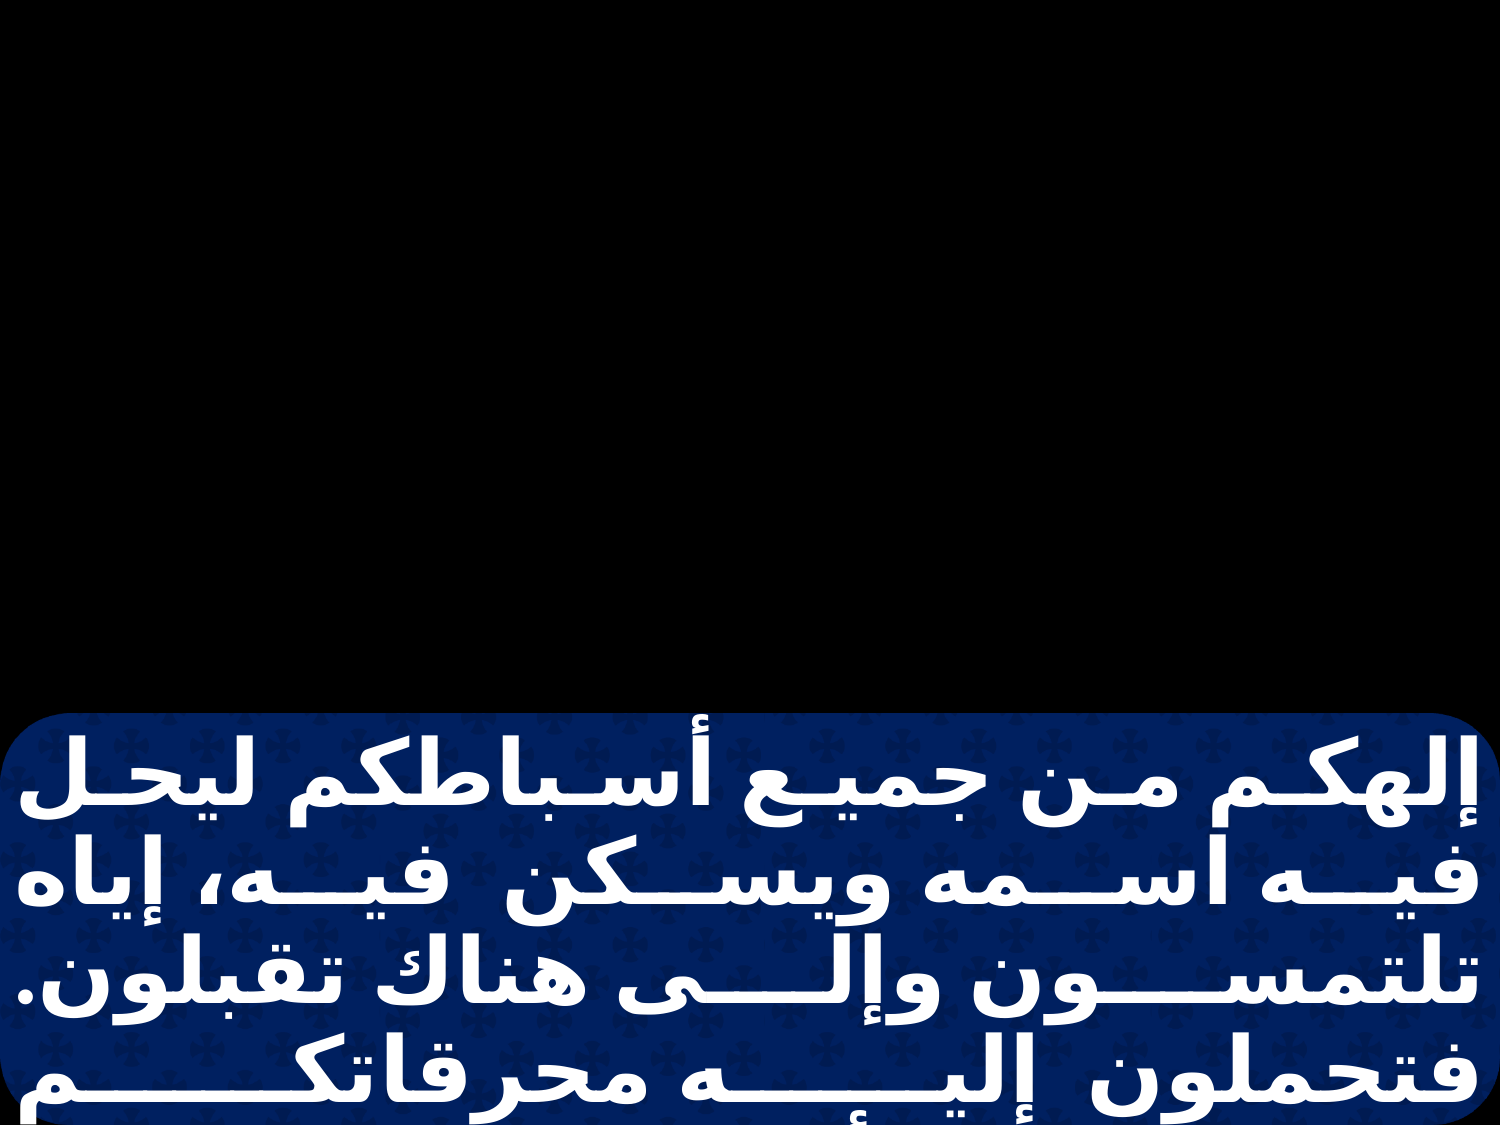

إلهكم من جميع أسباطكم ليحل فيه اسمه ويسكن  فيه، إياه تلتمسون وإلى هناك تقبلون. فتحملون  إليه محرقاتكم وذبائحكم وأعشاركم وتقادم أيديكم  ونذوركم وتطوعاتكم، وبكور بقركم وغنمكم.